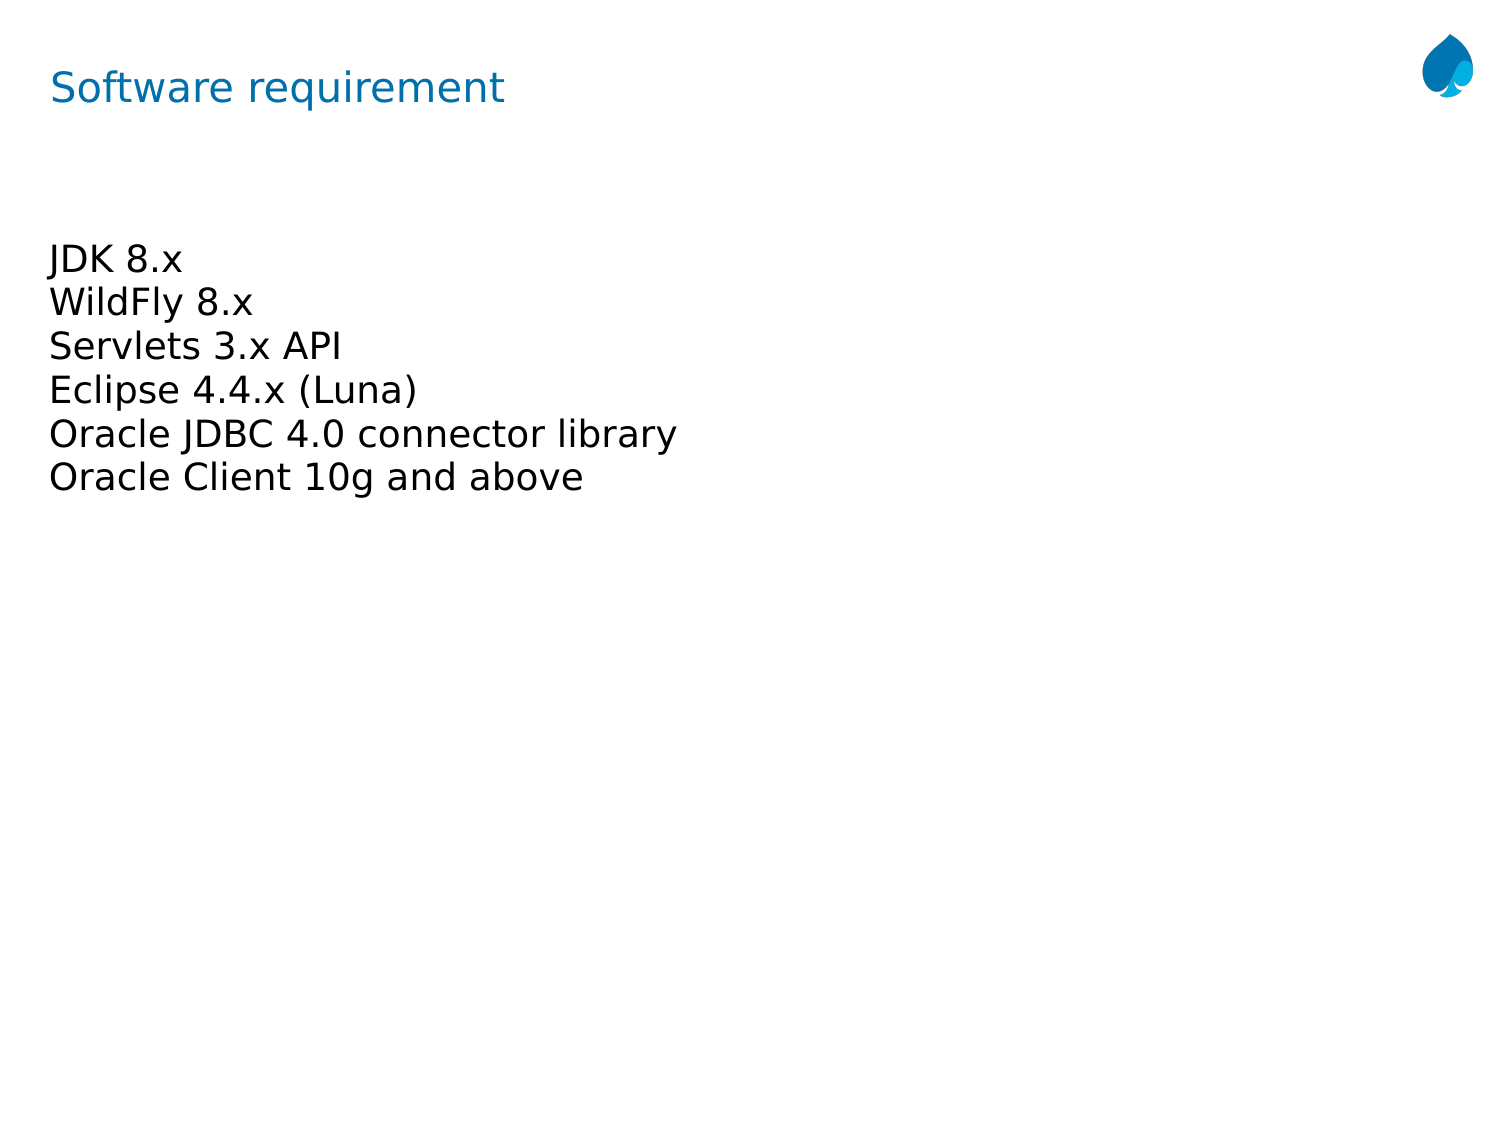

# Software requirement
JDK 8.x
WildFly 8.x
Servlets 3.x API
Eclipse 4.4.x (Luna)
Oracle JDBC 4.0 connector library
Oracle Client 10g and above